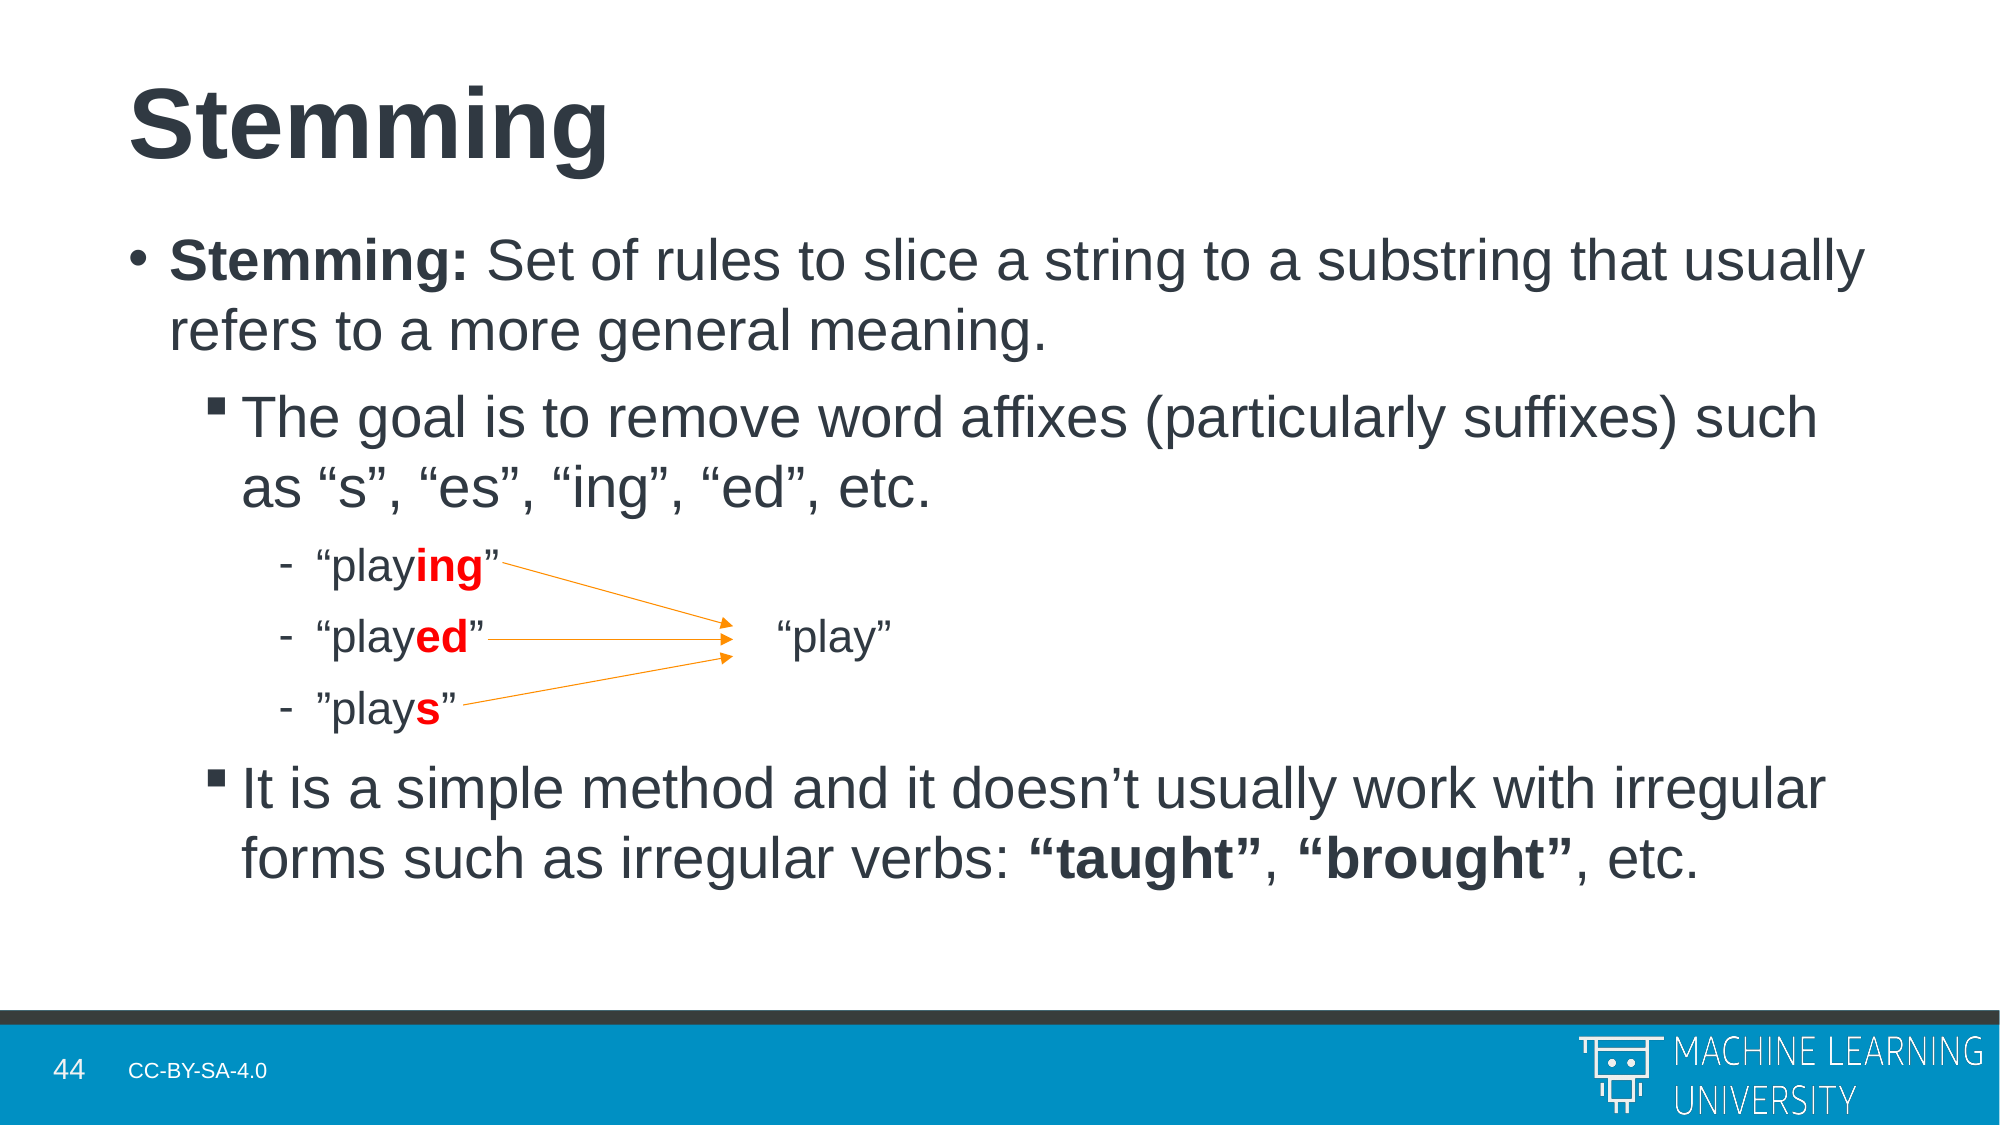

# Stemming
Stemming: Set of rules to slice a string to a substring that usually refers to a more general meaning.
The goal is to remove word affixes (particularly suffixes) such as “s”, “es”, “ing”, “ed”, etc.
“playing”
“played”                       “play”
”plays”
It is a simple method and it doesn’t usually work with irregular forms such as irregular verbs: “taught”, “brought”, etc.